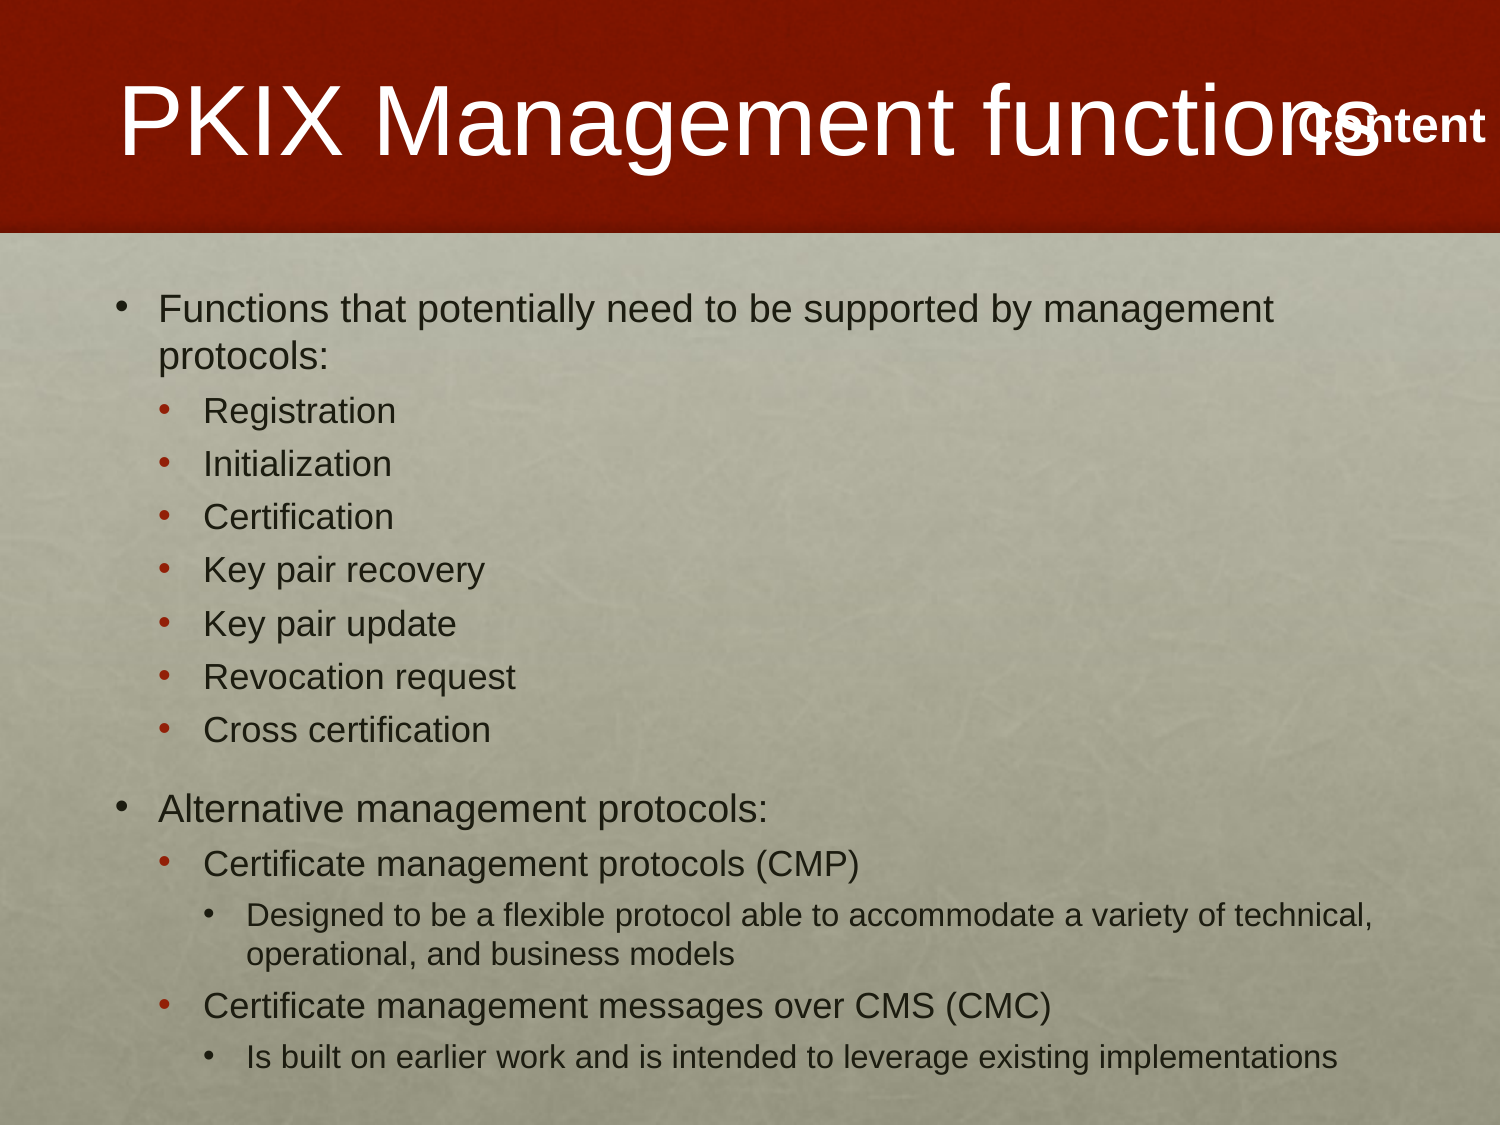

# PKIX Management functions
Functions that potentially need to be supported by management protocols:
Registration
Initialization
Certification
Key pair recovery
Key pair update
Revocation request
Cross certification
Alternative management protocols:
Certificate management protocols (CMP)
Designed to be a flexible protocol able to accommodate a variety of technical, operational, and business models
Certificate management messages over CMS (CMC)
Is built on earlier work and is intended to leverage existing implementations